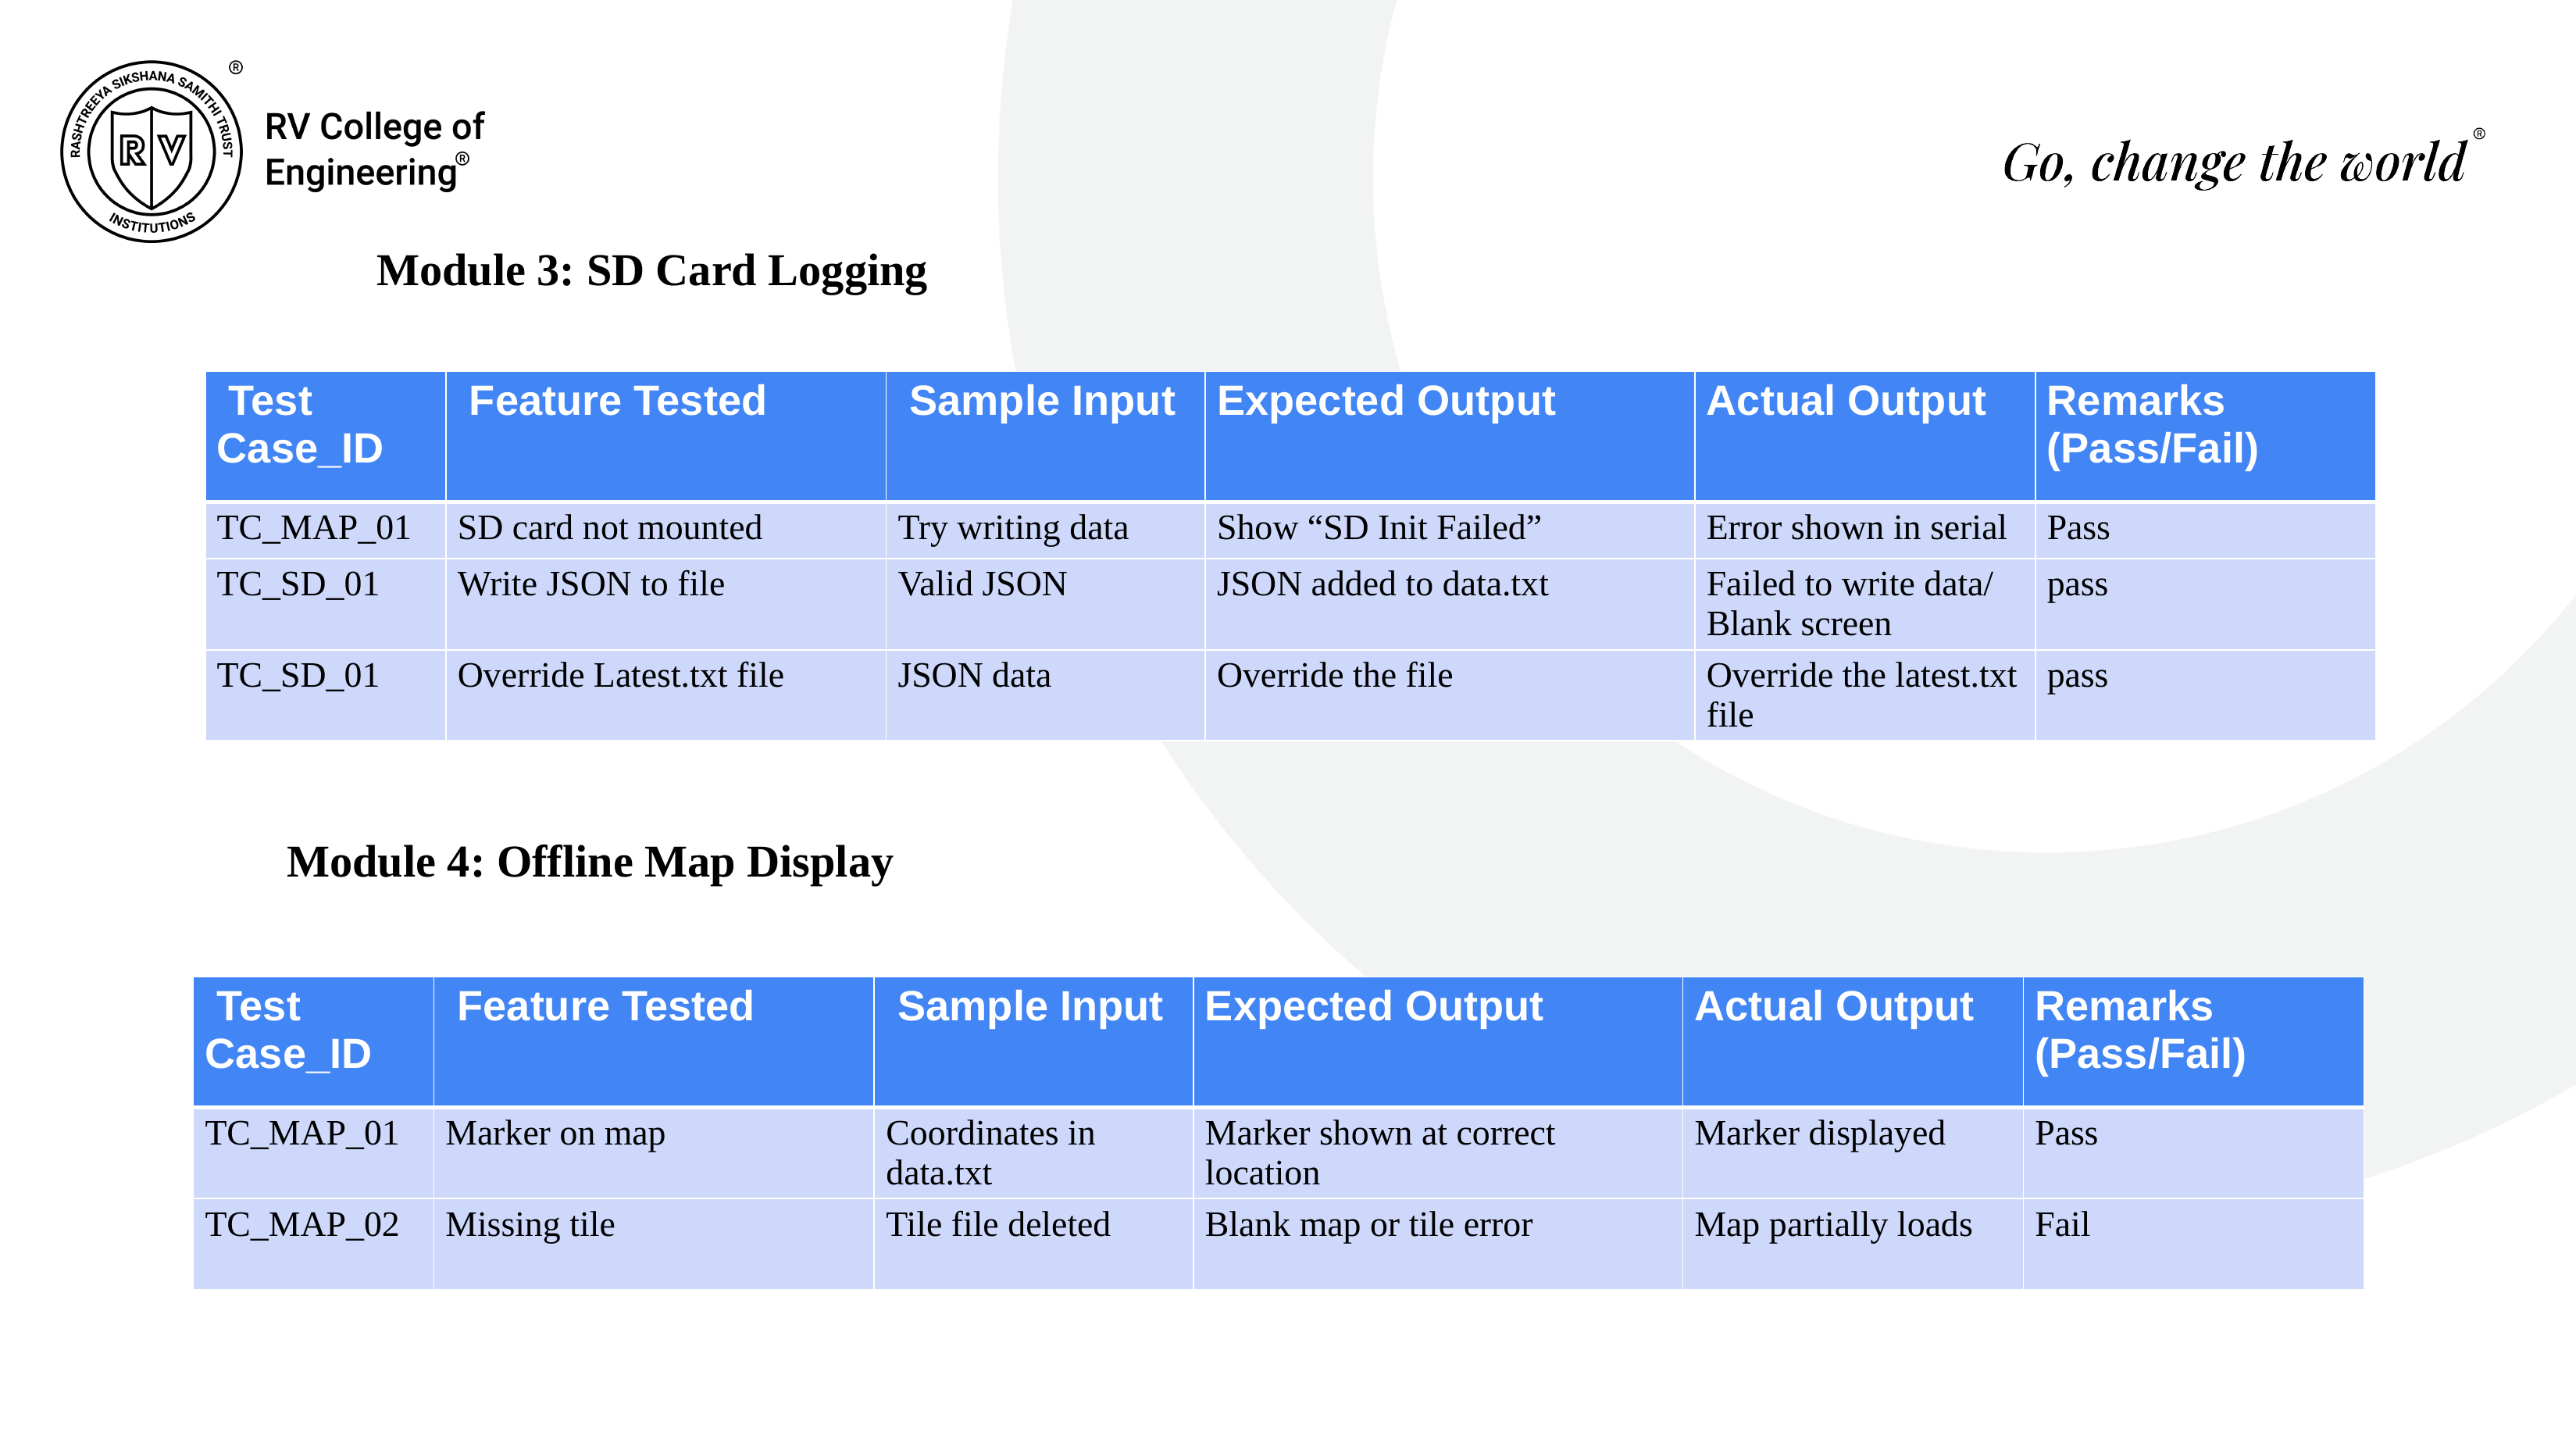

Module 3: SD Card Logging

| Test Case\_ID | Feature Tested | Sample Input | Expected Output | Actual Output | Remarks (Pass/Fail) |
| --- | --- | --- | --- | --- | --- |
| TC\_MAP\_01 | SD card not mounted | Try writing data | Show “SD Init Failed” | Error shown in serial | Fail |
| TC\_SD\_01 | Write JSON to file | Valid JSON | JSON added to data.txt | Failed to write data/ Blank screen | Fail |
| Test Case\_ID | Feature Tested | Sample Input | Expected Output | Actual Output | Remarks (Pass/Fail) |
| --- | --- | --- | --- | --- | --- |
| TC\_MAP\_01 | SD card not mounted | Try writing data | Show “SD Init Failed” | Error shown in serial | Pass |
| TC\_SD\_01 | Write JSON to file | Valid JSON | JSON added to data.txt | Failed to write data/ Blank screen | pass |
| TC\_SD\_01 | Override Latest.txt file | JSON data | Override the file | Override the latest.txt file | pass |
Module 4: Offline Map Display
| Test Case\_ID | Feature Tested | Sample Input | Expected Output | Actual Output | Remarks (Pass/Fail) |
| --- | --- | --- | --- | --- | --- |
| TC\_MAP\_01 | Marker on map | Coordinates in data.txt | Marker shown at correct location | Marker displayed | Pass |
| TC\_MAP\_02 | Missing tile | Tile file deleted | Blank map or tile error | Map partially loads | Fail |